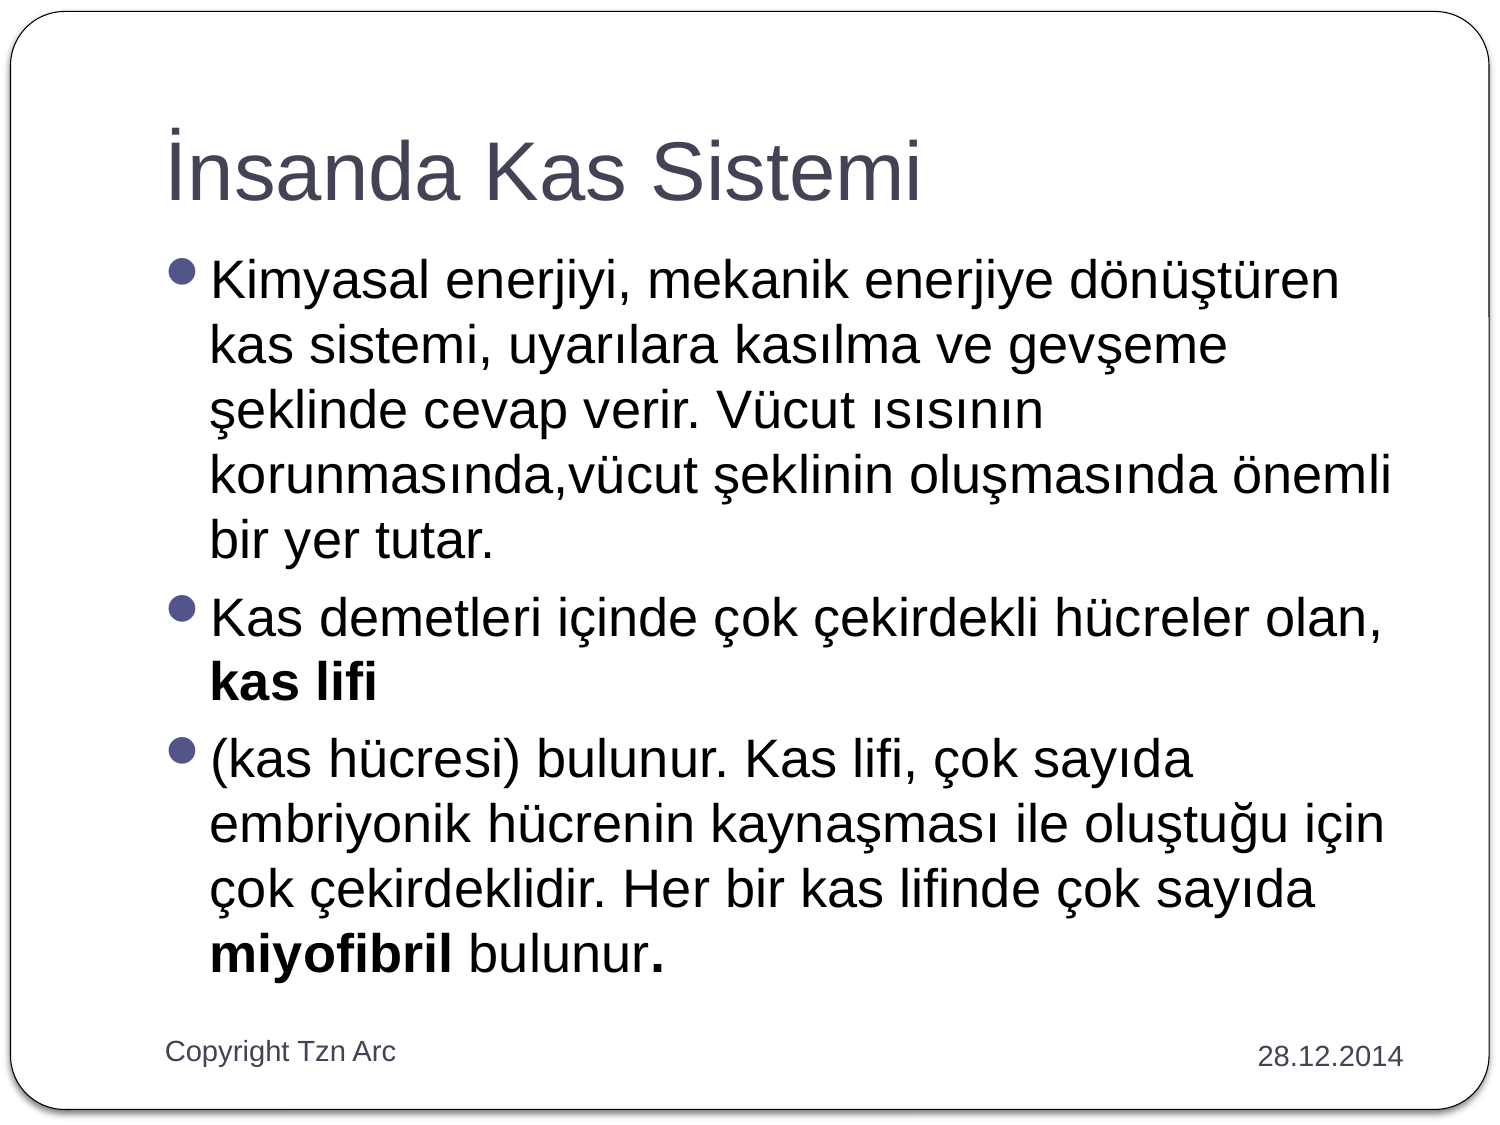

# İnsanda Kas Sistemi
Kimyasal enerjiyi, mekanik enerjiye dönüştüren kas sistemi, uyarılara kasılma ve gevşeme şeklinde cevap verir. Vücut ısısının korunmasında,vücut şeklinin oluşmasında önemli bir yer tutar.
Kas demetleri içinde çok çekirdekli hücreler olan, kas lifi
(kas hücresi) bulunur. Kas lifi, çok sayıda embriyonik hücrenin kaynaşması ile oluştuğu için çok çekirdeklidir. Her bir kas lifinde çok sayıda miyofibril bulunur.

Copyright Tzn Arc
28.12.2014